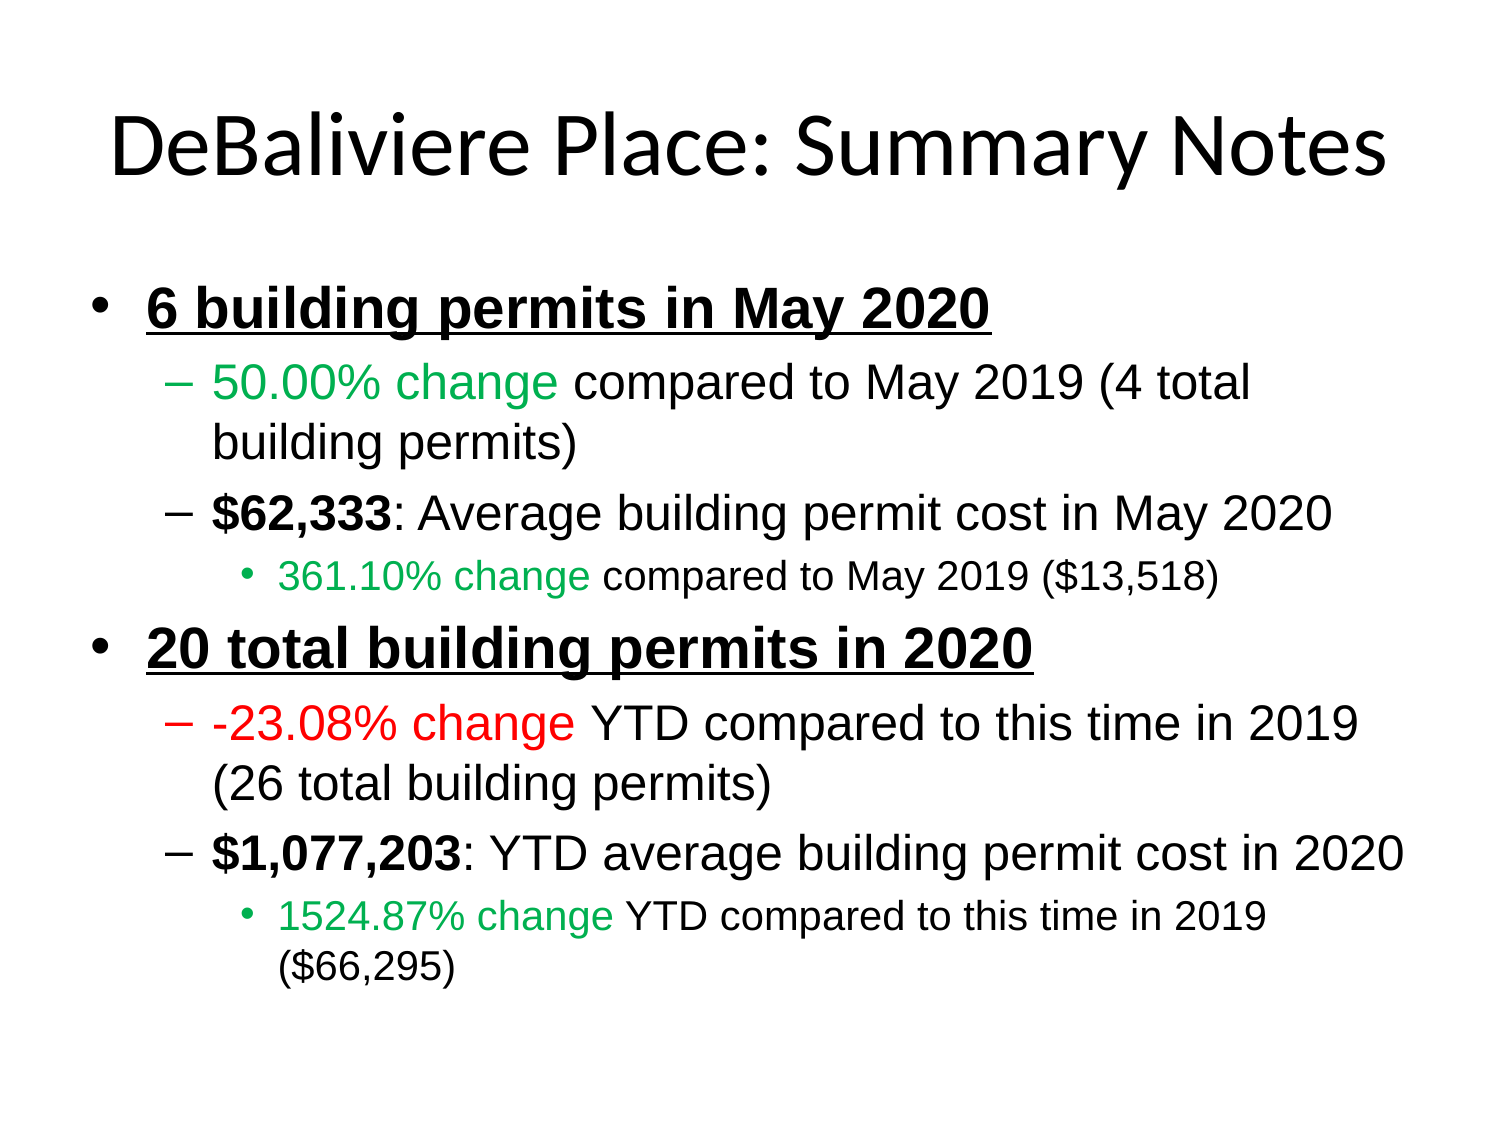

# DeBaliviere Place: Summary Notes
6 building permits in May 2020
50.00% change compared to May 2019 (4 total building permits)
$62,333: Average building permit cost in May 2020
361.10% change compared to May 2019 ($13,518)
20 total building permits in 2020
-23.08% change YTD compared to this time in 2019 (26 total building permits)
$1,077,203: YTD average building permit cost in 2020
1524.87% change YTD compared to this time in 2019 ($66,295)